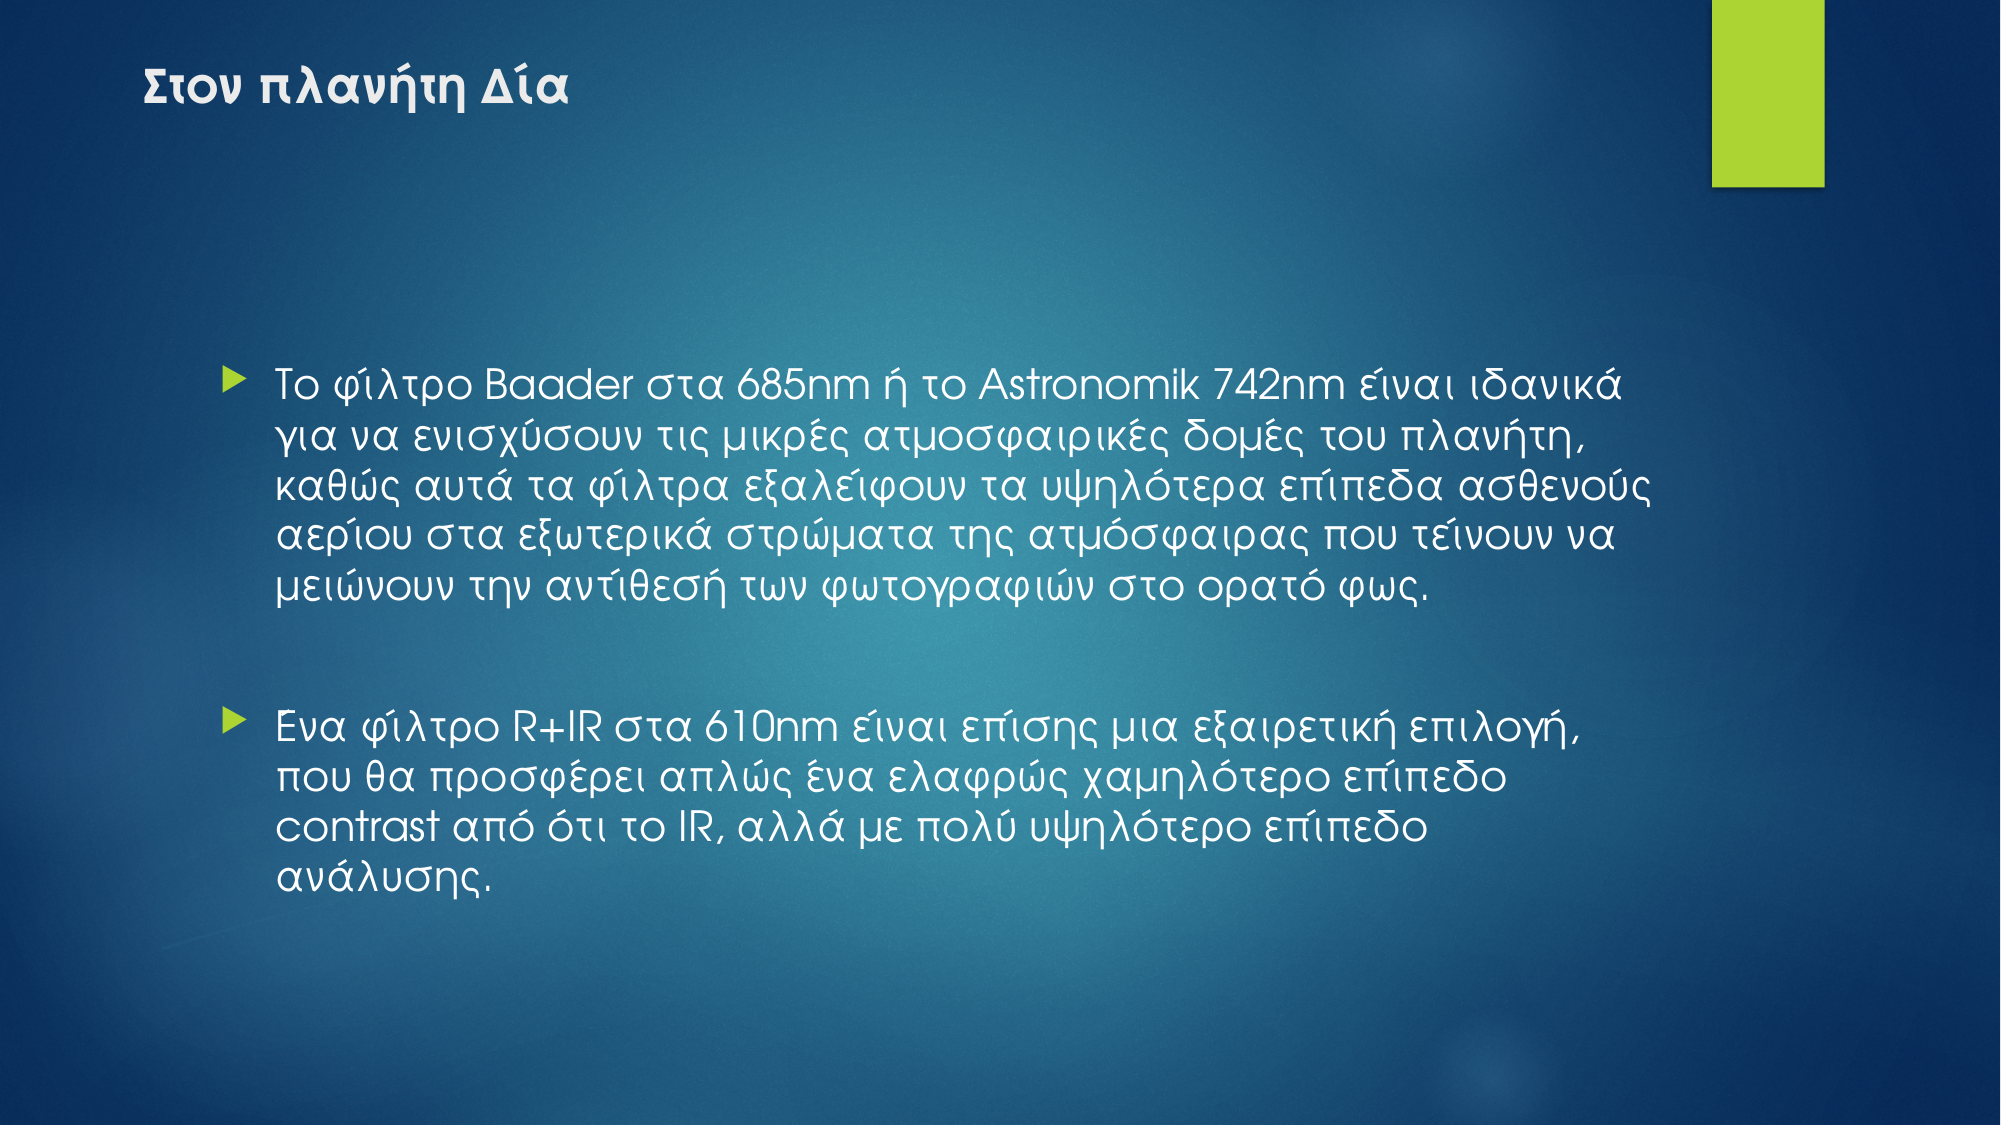

Στον πλανήτη Δία
Το φίλτρο Baader στα 685nm ή το Astronomik 742nm είναι ιδανικά για να ενισχύσουν τις μικρές ατμοσφαιρικές δομές του πλανήτη, καθώς αυτά τα φίλτρα εξαλείφουν τα υψηλότερα επίπεδα ασθενούς αερίου στα εξωτερικά στρώματα της ατμόσφαιρας που τείνουν να μειώνουν την αντίθεσή των φωτογραφιών στο ορατό φως.

Ένα φίλτρο R+IR στα 610nm είναι επίσης μια εξαιρετική επιλογή, που θα προσφέρει απλώς ένα ελαφρώς χαμηλότερο επίπεδο contrast από ότι το IR, αλλά με πολύ υψηλότερο επίπεδο ανάλυσης.